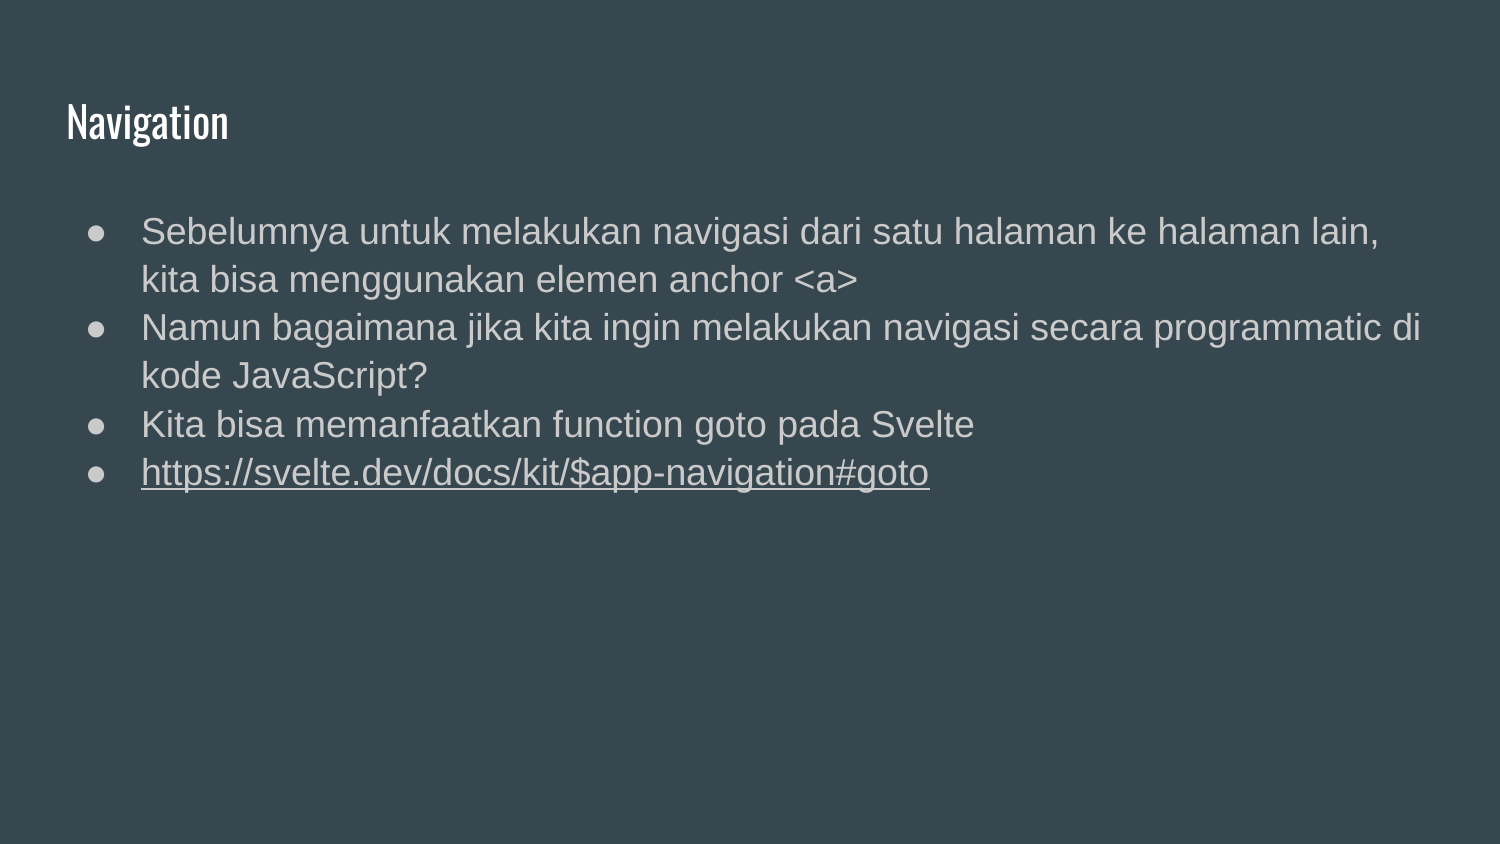

# Navigation
Sebelumnya untuk melakukan navigasi dari satu halaman ke halaman lain, kita bisa menggunakan elemen anchor <a>
Namun bagaimana jika kita ingin melakukan navigasi secara programmatic di kode JavaScript?
Kita bisa memanfaatkan function goto pada Svelte
https://svelte.dev/docs/kit/$app-navigation#goto